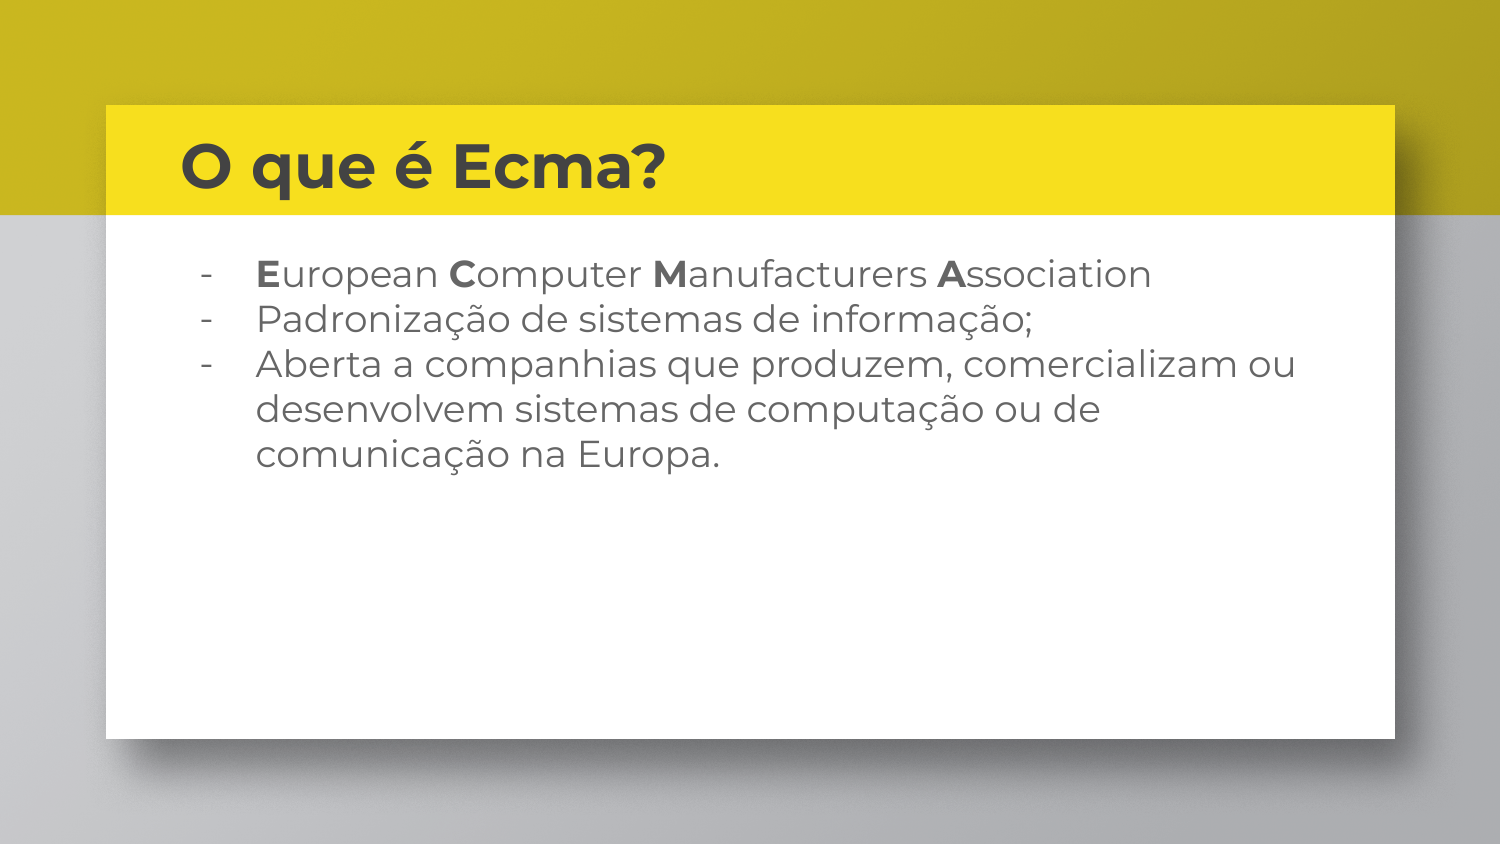

# O que é Ecma?
European Computer Manufacturers Association
Padronização de sistemas de informação;
Aberta a companhias que produzem, comercializam ou desenvolvem sistemas de computação ou de comunicação na Europa.